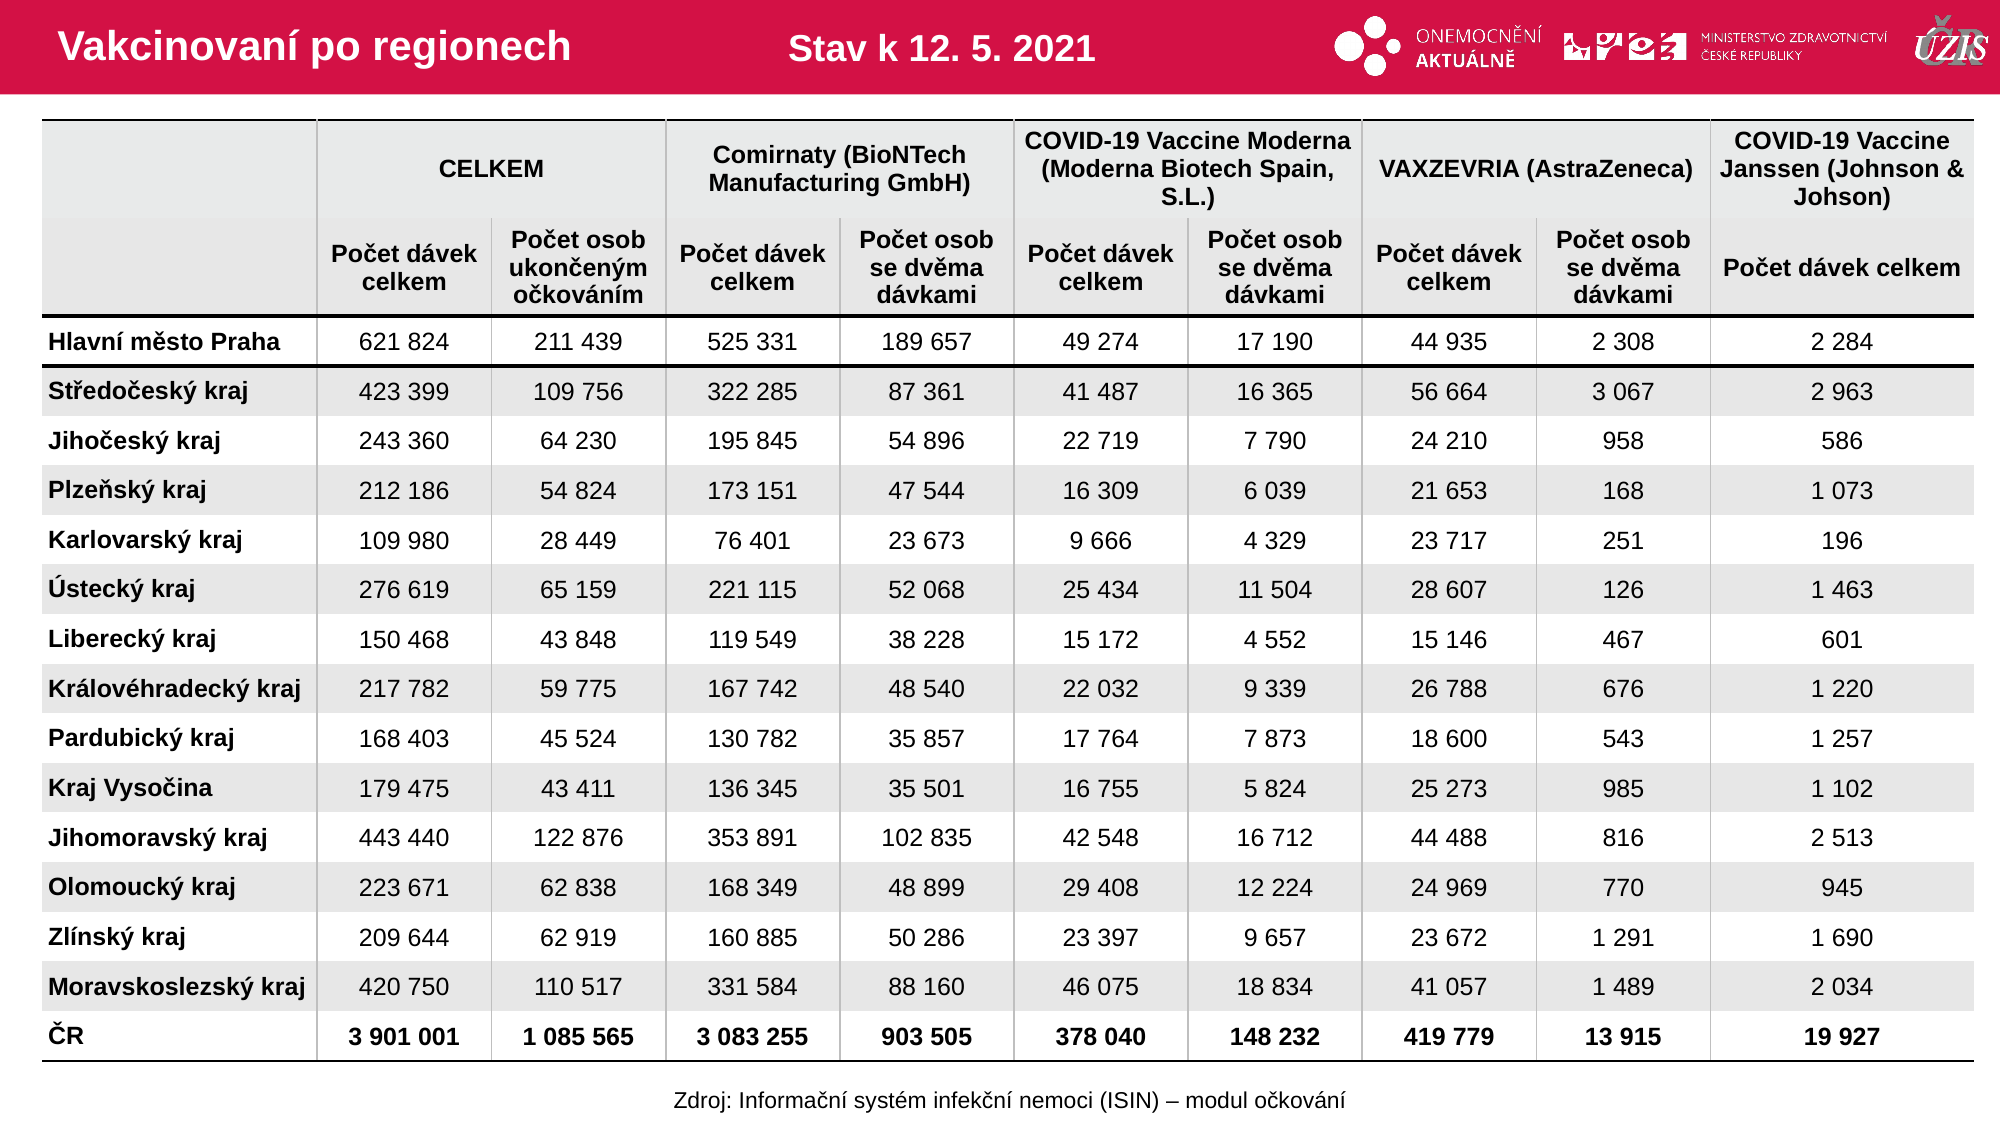

# Vakcinovaní po regionech
Stav k 12. 5. 2021
|  | CELKEM |  | Comirnaty (BioNTech Manufacturing GmbH) |  | COVID-19 Vaccine Moderna (Moderna Biotech Spain, S.L.) |  | VAXZEVRIA (AstraZeneca) |  | COVID-19 Vaccine Janssen (Johnson & Johson) |
| --- | --- | --- | --- | --- | --- | --- | --- | --- | --- |
|  | Počet dávek celkem | Počet osob ukončeným očkováním | Počet dávek celkem | Počet osob se dvěma dávkami | Počet dávek celkem | Počet osob se dvěma dávkami | Počet dávek celkem | Počet osob se dvěma dávkami | Počet dávek celkem |
| Hlavní město Praha | 621 824 | 211 439 | 525 331 | 189 657 | 49 274 | 17 190 | 44 935 | 2 308 | 2 284 |
| Středočeský kraj | 423 399 | 109 756 | 322 285 | 87 361 | 41 487 | 16 365 | 56 664 | 3 067 | 2 963 |
| Jihočeský kraj | 243 360 | 64 230 | 195 845 | 54 896 | 22 719 | 7 790 | 24 210 | 958 | 586 |
| Plzeňský kraj | 212 186 | 54 824 | 173 151 | 47 544 | 16 309 | 6 039 | 21 653 | 168 | 1 073 |
| Karlovarský kraj | 109 980 | 28 449 | 76 401 | 23 673 | 9 666 | 4 329 | 23 717 | 251 | 196 |
| Ústecký kraj | 276 619 | 65 159 | 221 115 | 52 068 | 25 434 | 11 504 | 28 607 | 126 | 1 463 |
| Liberecký kraj | 150 468 | 43 848 | 119 549 | 38 228 | 15 172 | 4 552 | 15 146 | 467 | 601 |
| Královéhradecký kraj | 217 782 | 59 775 | 167 742 | 48 540 | 22 032 | 9 339 | 26 788 | 676 | 1 220 |
| Pardubický kraj | 168 403 | 45 524 | 130 782 | 35 857 | 17 764 | 7 873 | 18 600 | 543 | 1 257 |
| Kraj Vysočina | 179 475 | 43 411 | 136 345 | 35 501 | 16 755 | 5 824 | 25 273 | 985 | 1 102 |
| Jihomoravský kraj | 443 440 | 122 876 | 353 891 | 102 835 | 42 548 | 16 712 | 44 488 | 816 | 2 513 |
| Olomoucký kraj | 223 671 | 62 838 | 168 349 | 48 899 | 29 408 | 12 224 | 24 969 | 770 | 945 |
| Zlínský kraj | 209 644 | 62 919 | 160 885 | 50 286 | 23 397 | 9 657 | 23 672 | 1 291 | 1 690 |
| Moravskoslezský kraj | 420 750 | 110 517 | 331 584 | 88 160 | 46 075 | 18 834 | 41 057 | 1 489 | 2 034 |
| ČR | 3 901 001 | 1 085 565 | 3 083 255 | 903 505 | 378 040 | 148 232 | 419 779 | 13 915 | 19 927 |
Zdroj: Informační systém infekční nemoci (ISIN) – modul očkování